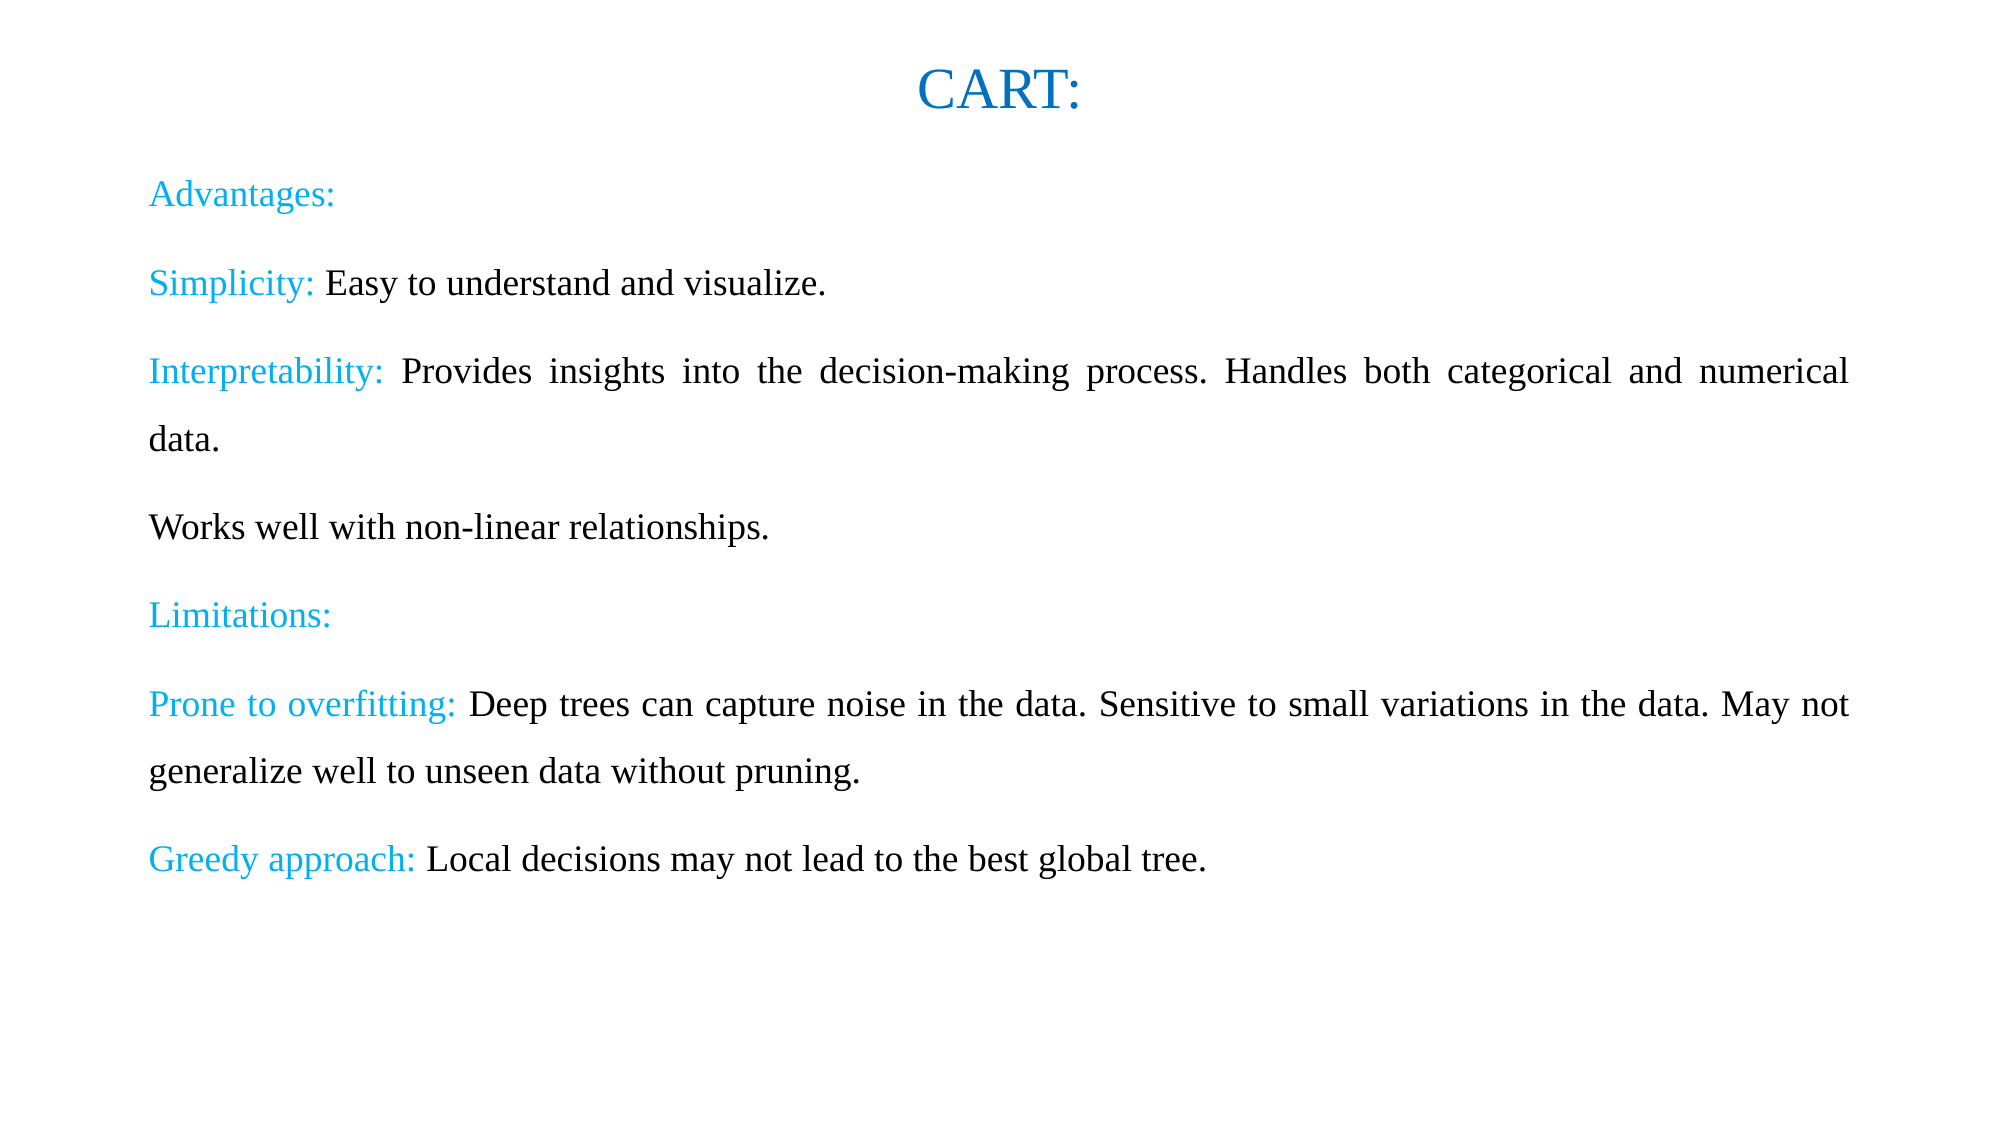

# CART:
Advantages:
Simplicity: Easy to understand and visualize.
Interpretability: Provides insights into the decision-making process. Handles both categorical and numerical data.
Works well with non-linear relationships.
Limitations:
Prone to overfitting: Deep trees can capture noise in the data. Sensitive to small variations in the data. May not generalize well to unseen data without pruning.
Greedy approach: Local decisions may not lead to the best global tree.